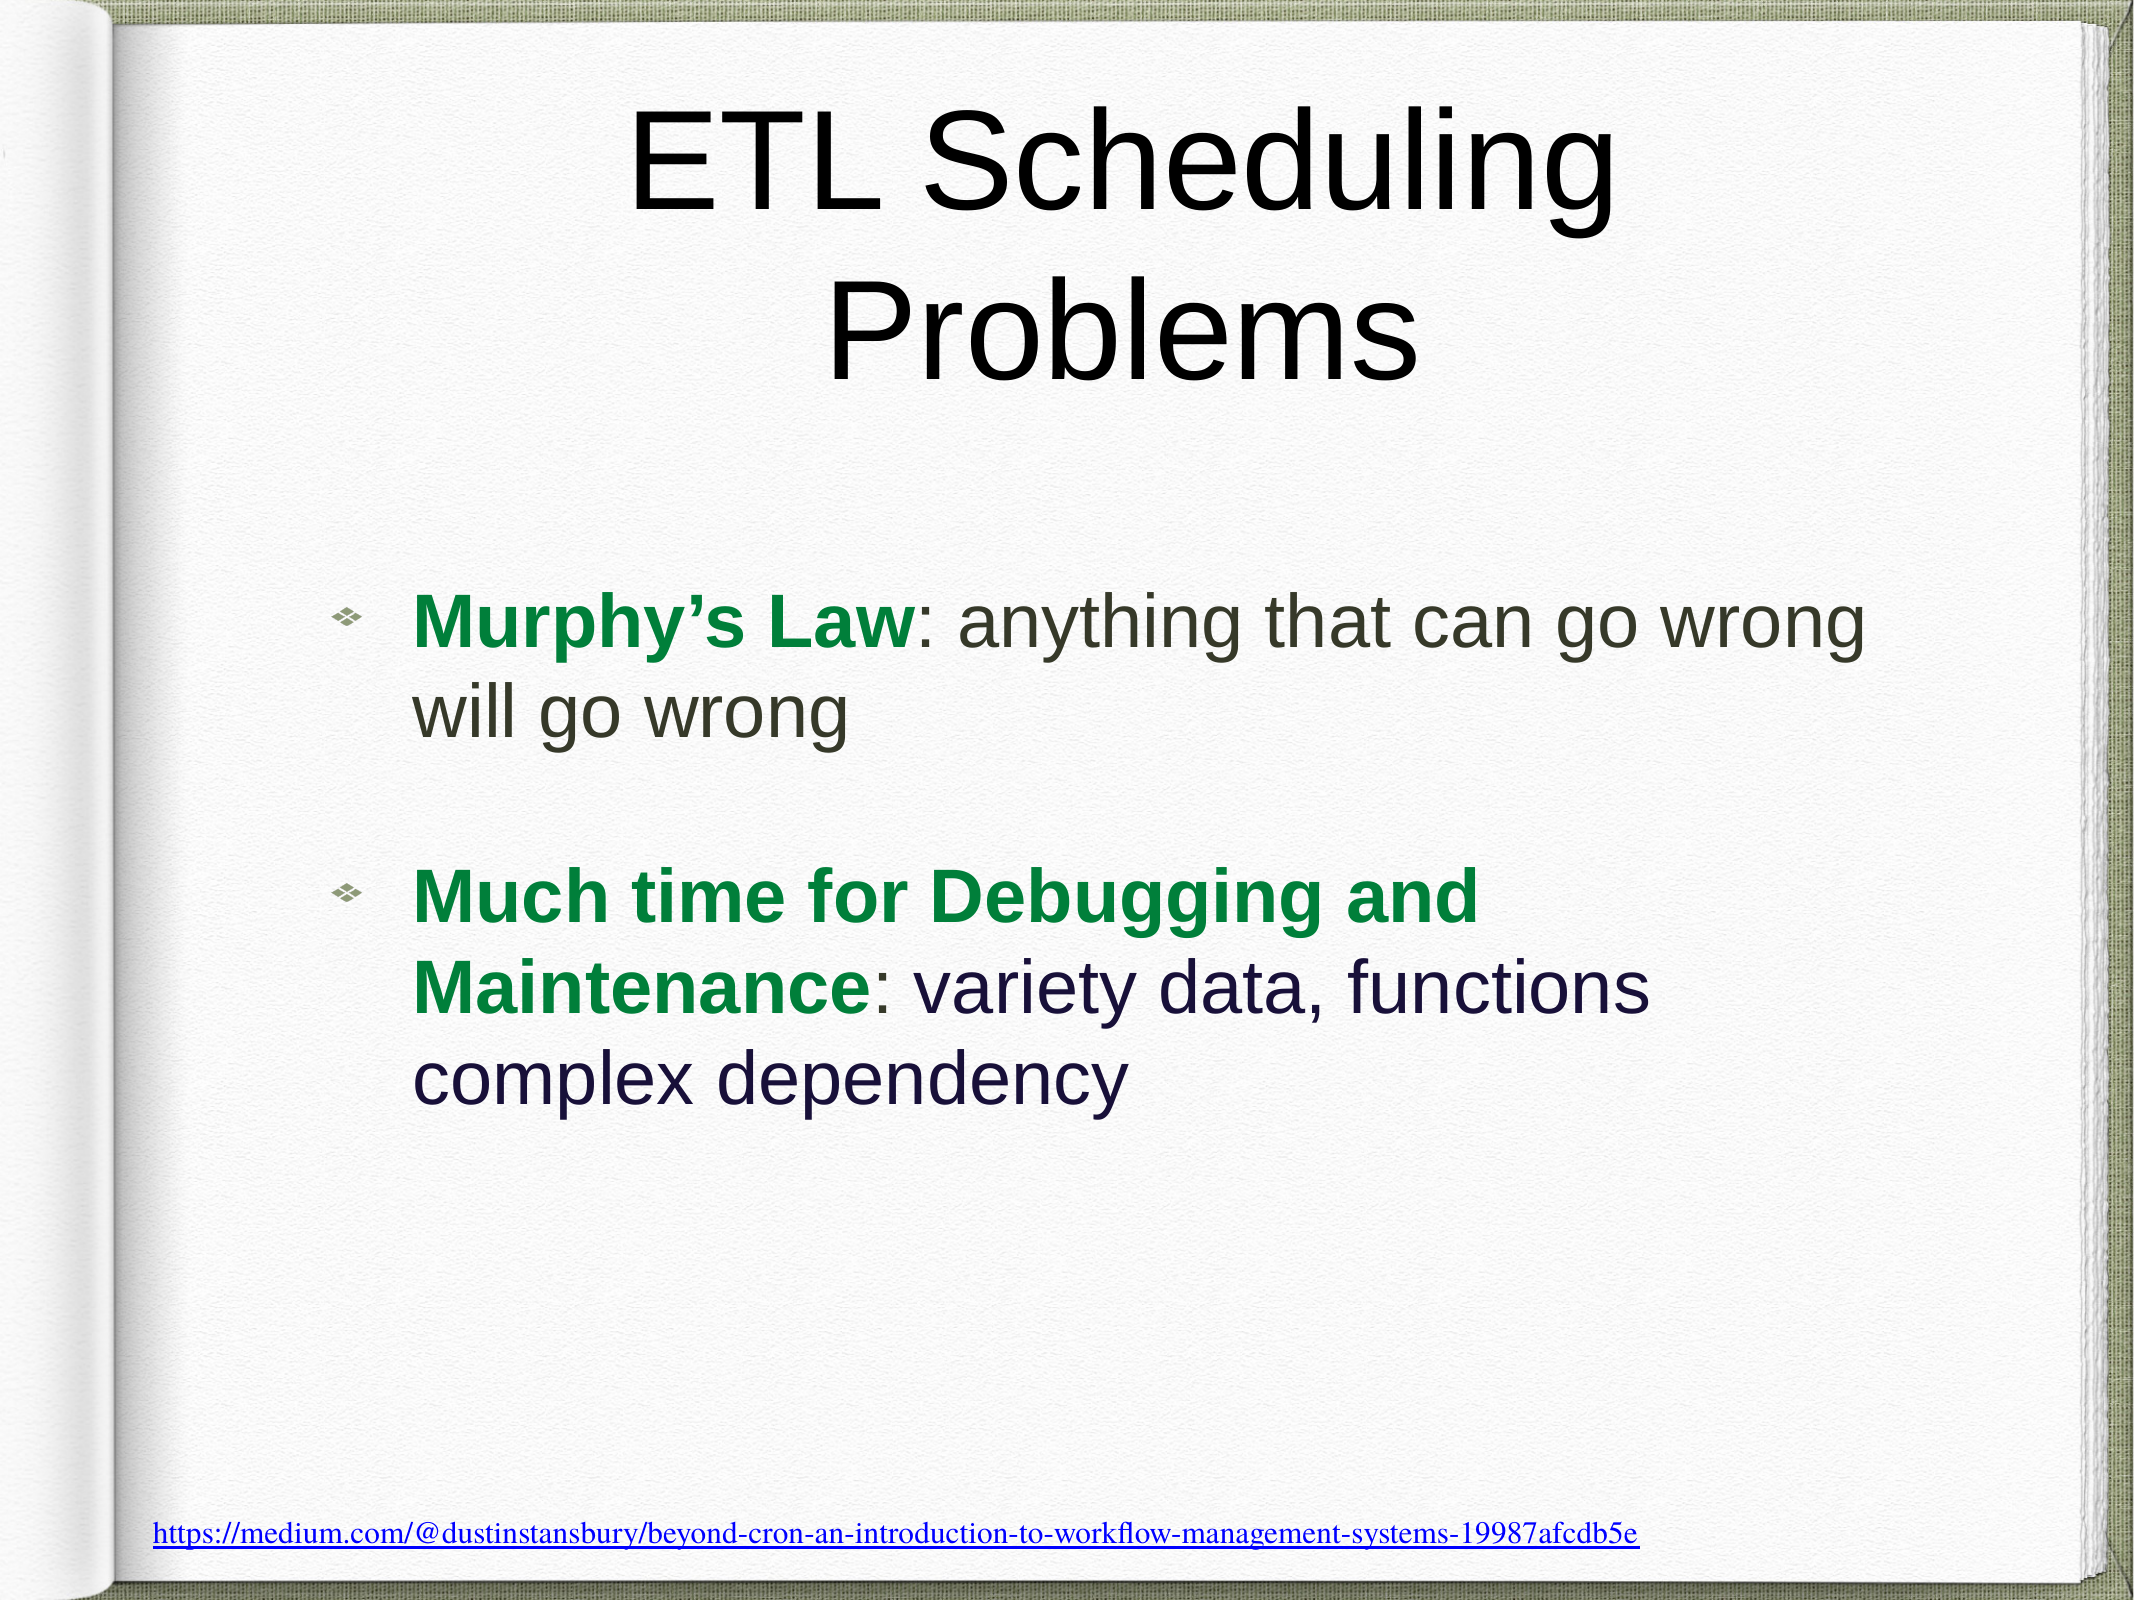

# ETL Scheduling Problems
Murphy’s Law: anything that can go wrong will go wrong
Much time for Debugging and Maintenance: variety data, functions complex dependency
https://medium.com/@dustinstansbury/beyond-cron-an-introduction-to-workflow-management-systems-19987afcdb5e